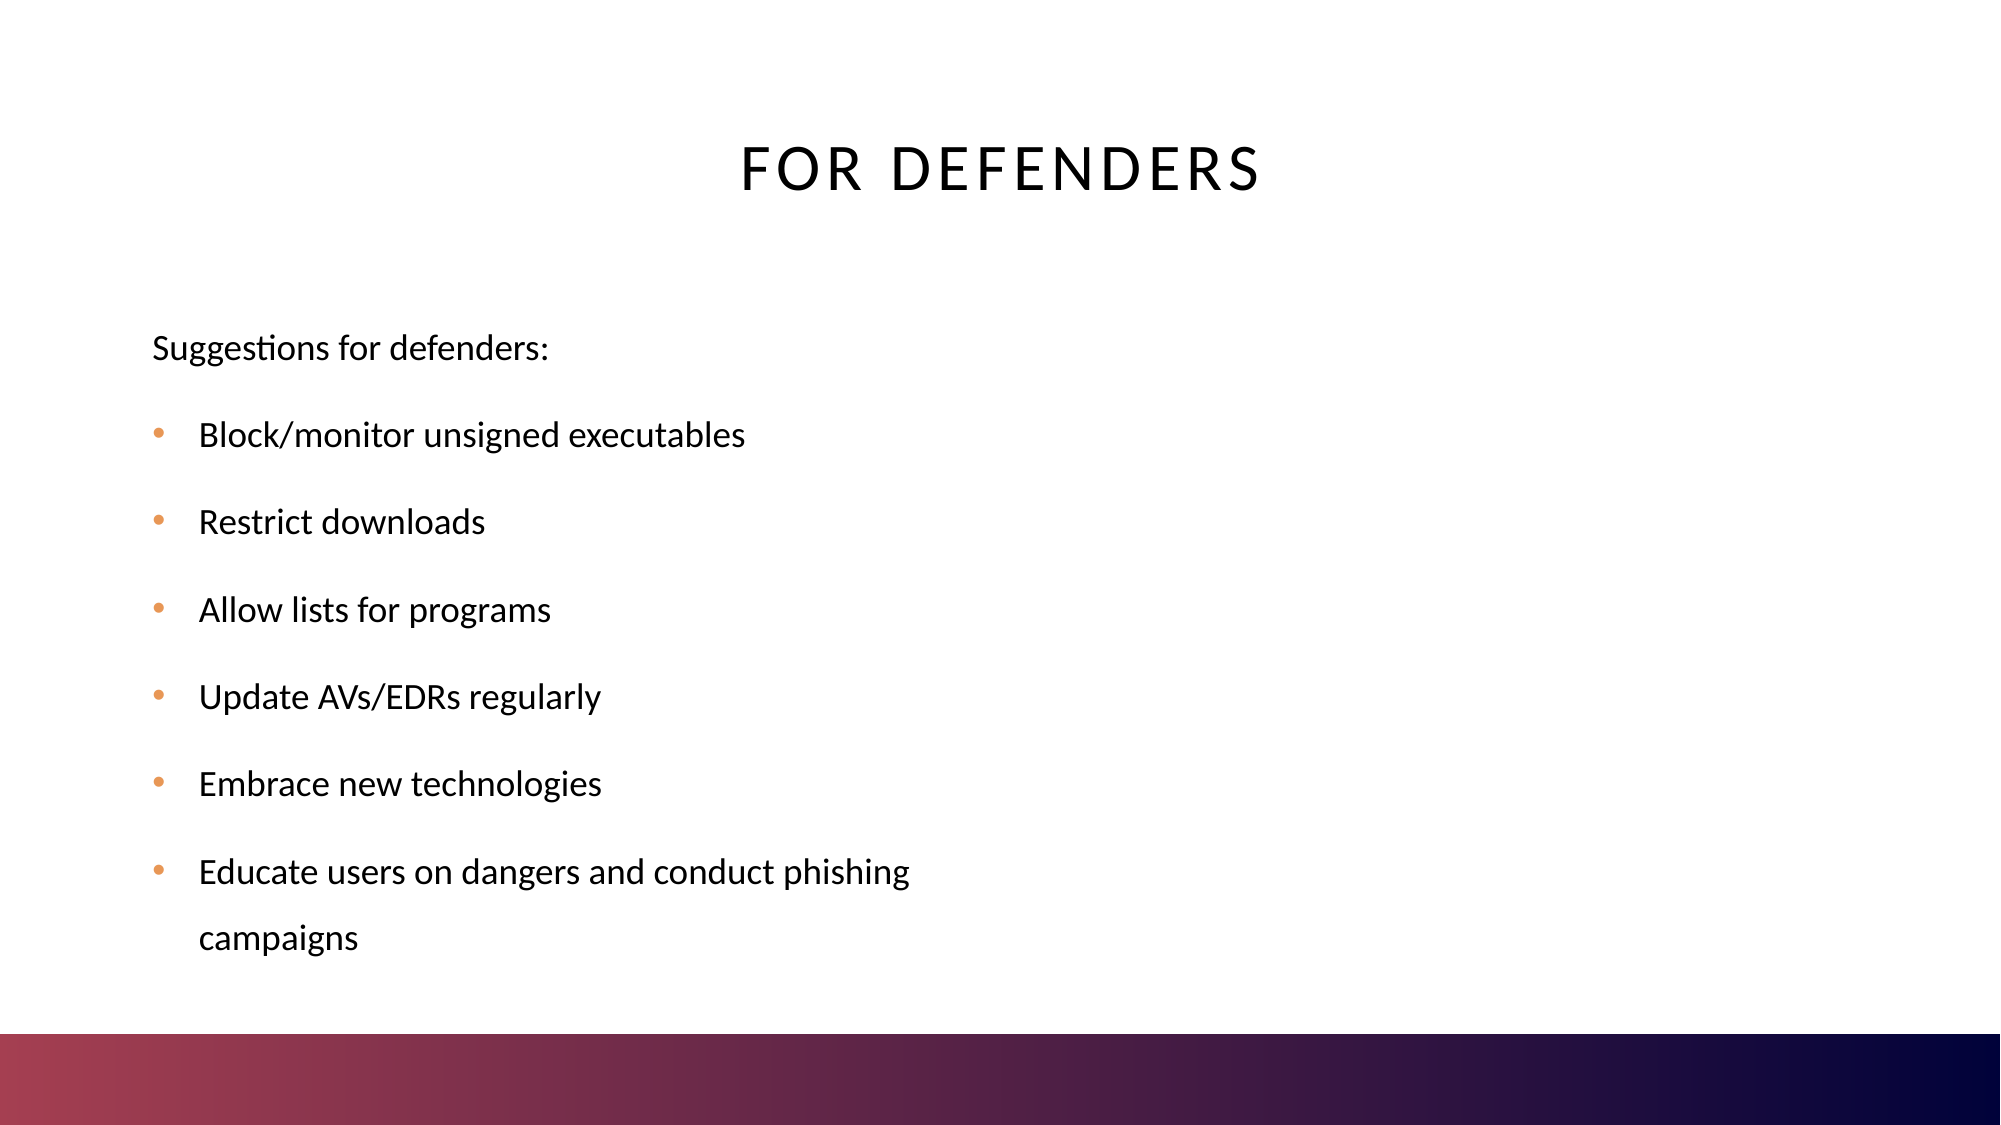

# For defenders
Suggestions for defenders:
Block/monitor unsigned executables
Restrict downloads
Allow lists for programs
Update AVs/EDRs regularly
Embrace new technologies
Educate users on dangers and conduct phishing campaigns